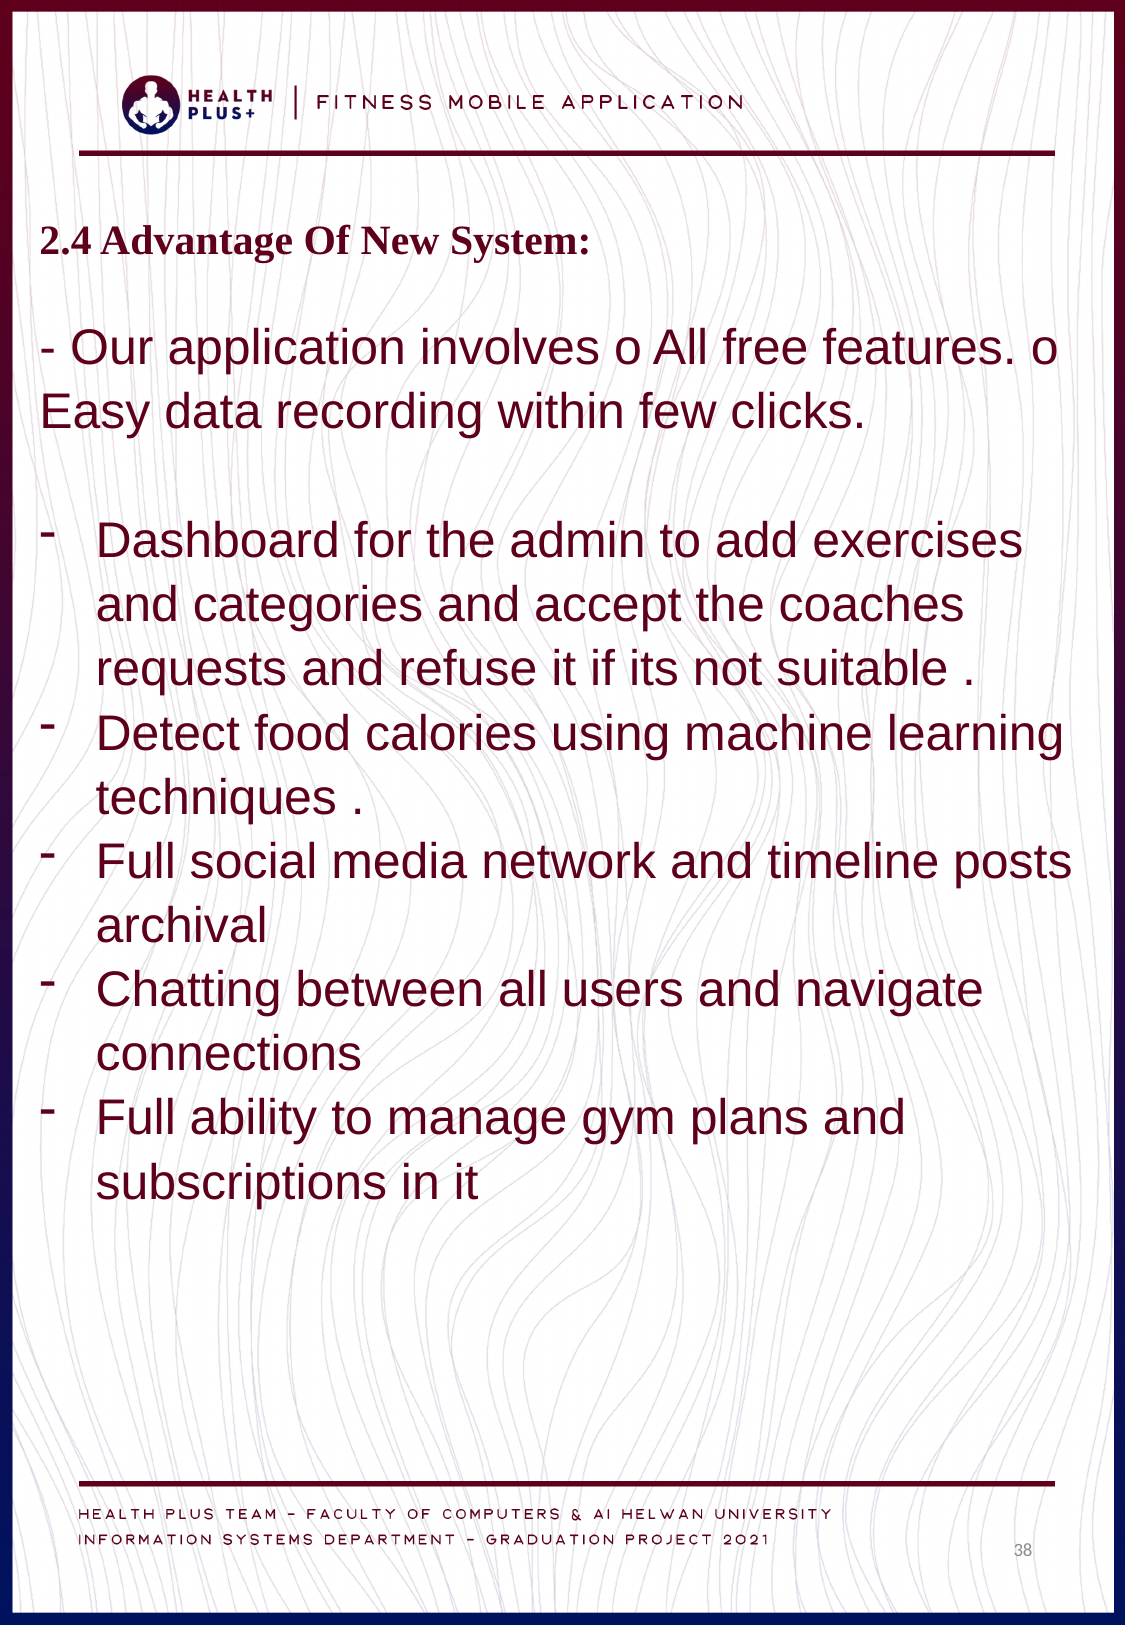

2.4 Advantage Of New System:

- Our application involves o All free features. o Easy data recording within few clicks.

Dashboard for the admin to add exercises and categories and accept the coaches requests and refuse it if its not suitable .
Detect food calories using machine learning techniques .
Full social media network and timeline posts archival
Chatting between all users and navigate connections
Full ability to manage gym plans and subscriptions in it

38